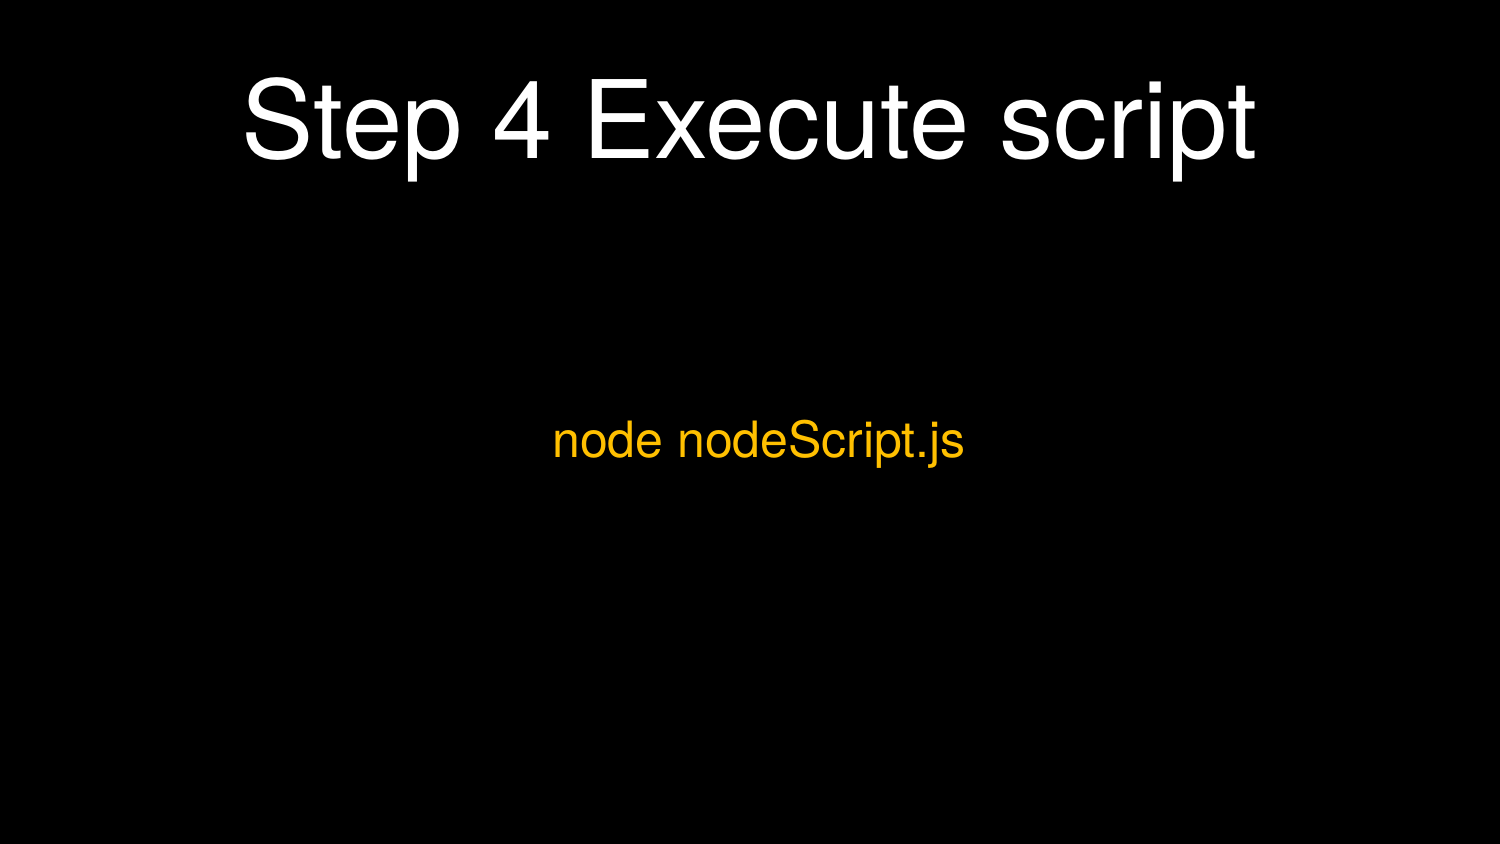

# Step 4 Execute script
node nodeScript.js